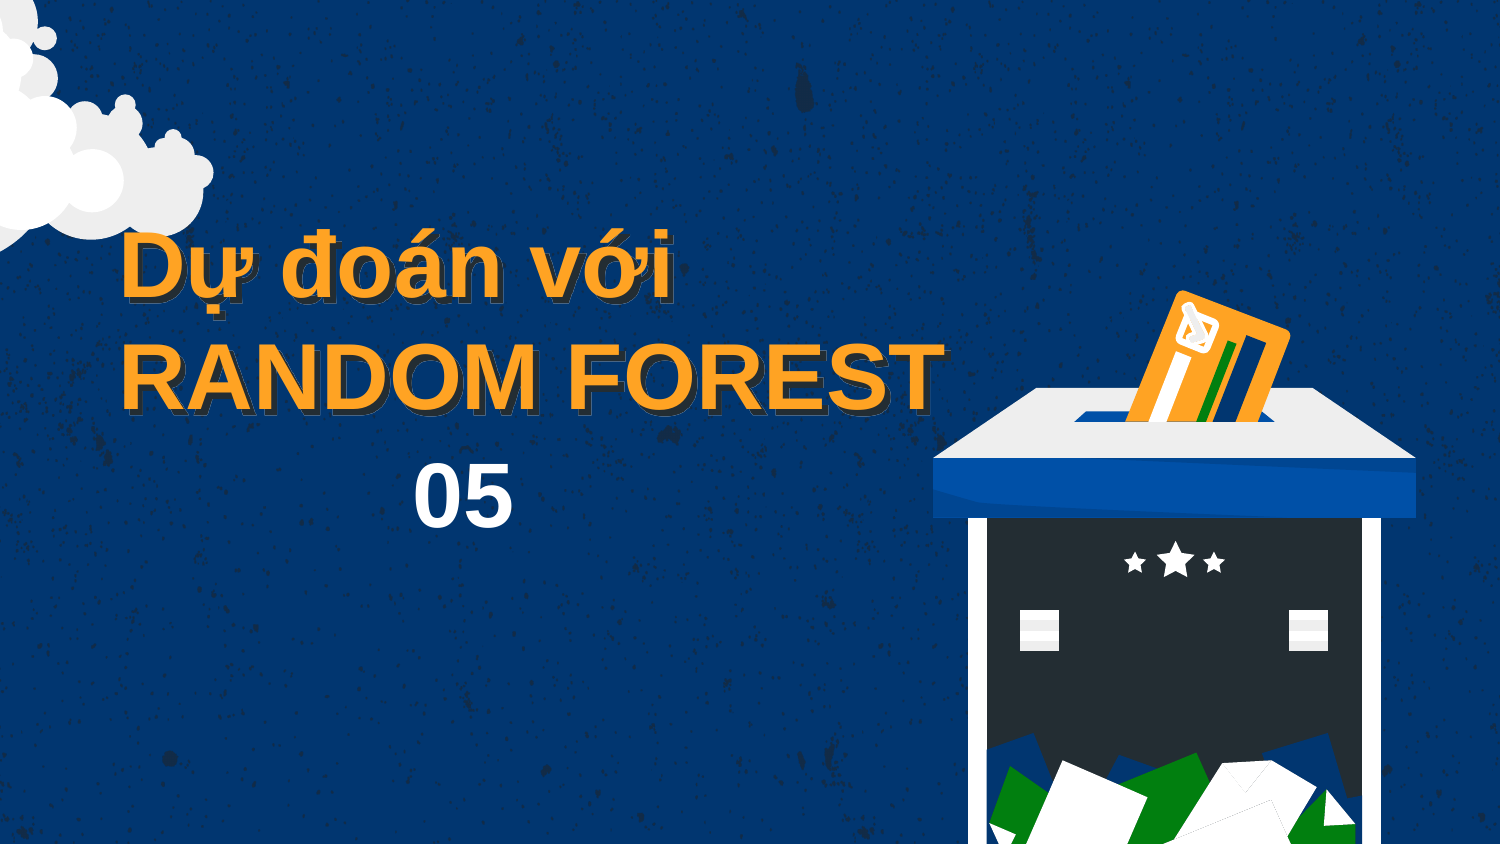

# Dự đoán với RANDOM FOREST

05